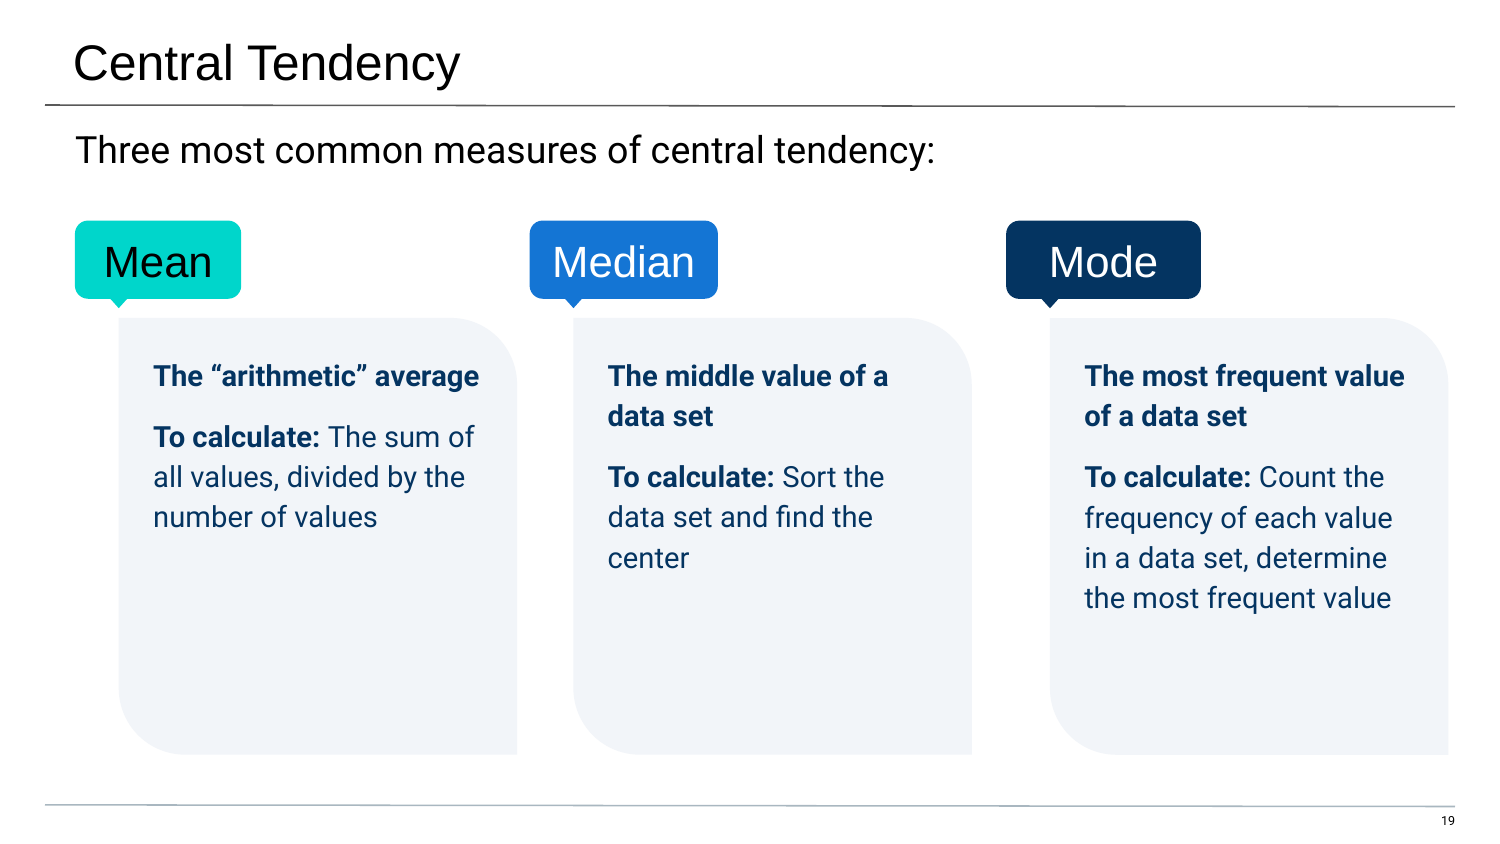

# Central Tendency
Three most common measures of central tendency:

Mean
Median
Mode

The “arithmetic” average
To calculate: The sum of all values, divided by the number of values

The middle value of a data set
To calculate: Sort the data set and find the center
The most frequent value of a data set
To calculate: Count the frequency of each value in a data set, determine the most frequent value